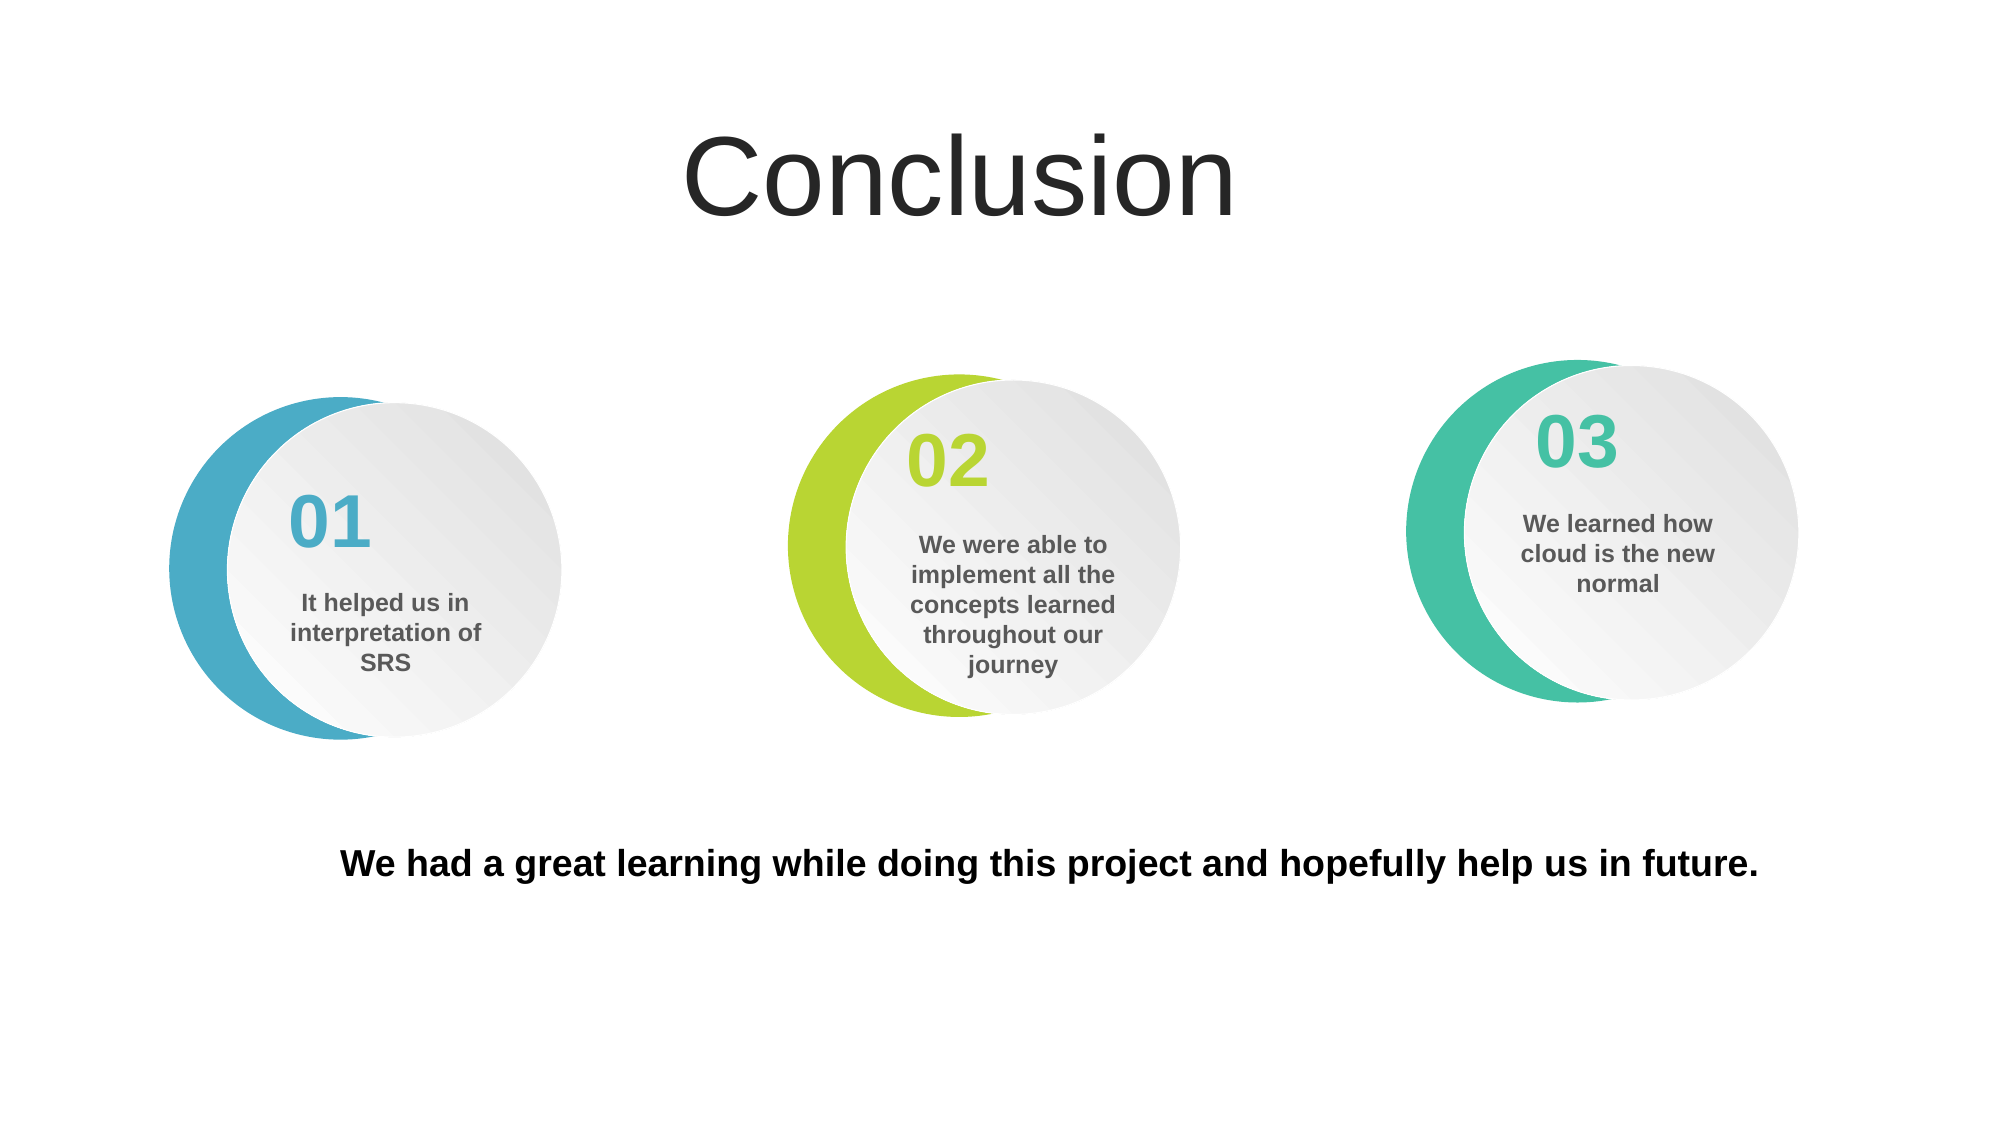

Conclusion

03

02
01
We learned how cloud is the new normal
We were able to implement all the concepts learned throughout our journey
It helped us in interpretation of SRS
We had a great learning while doing this project and hopefully help us in future.